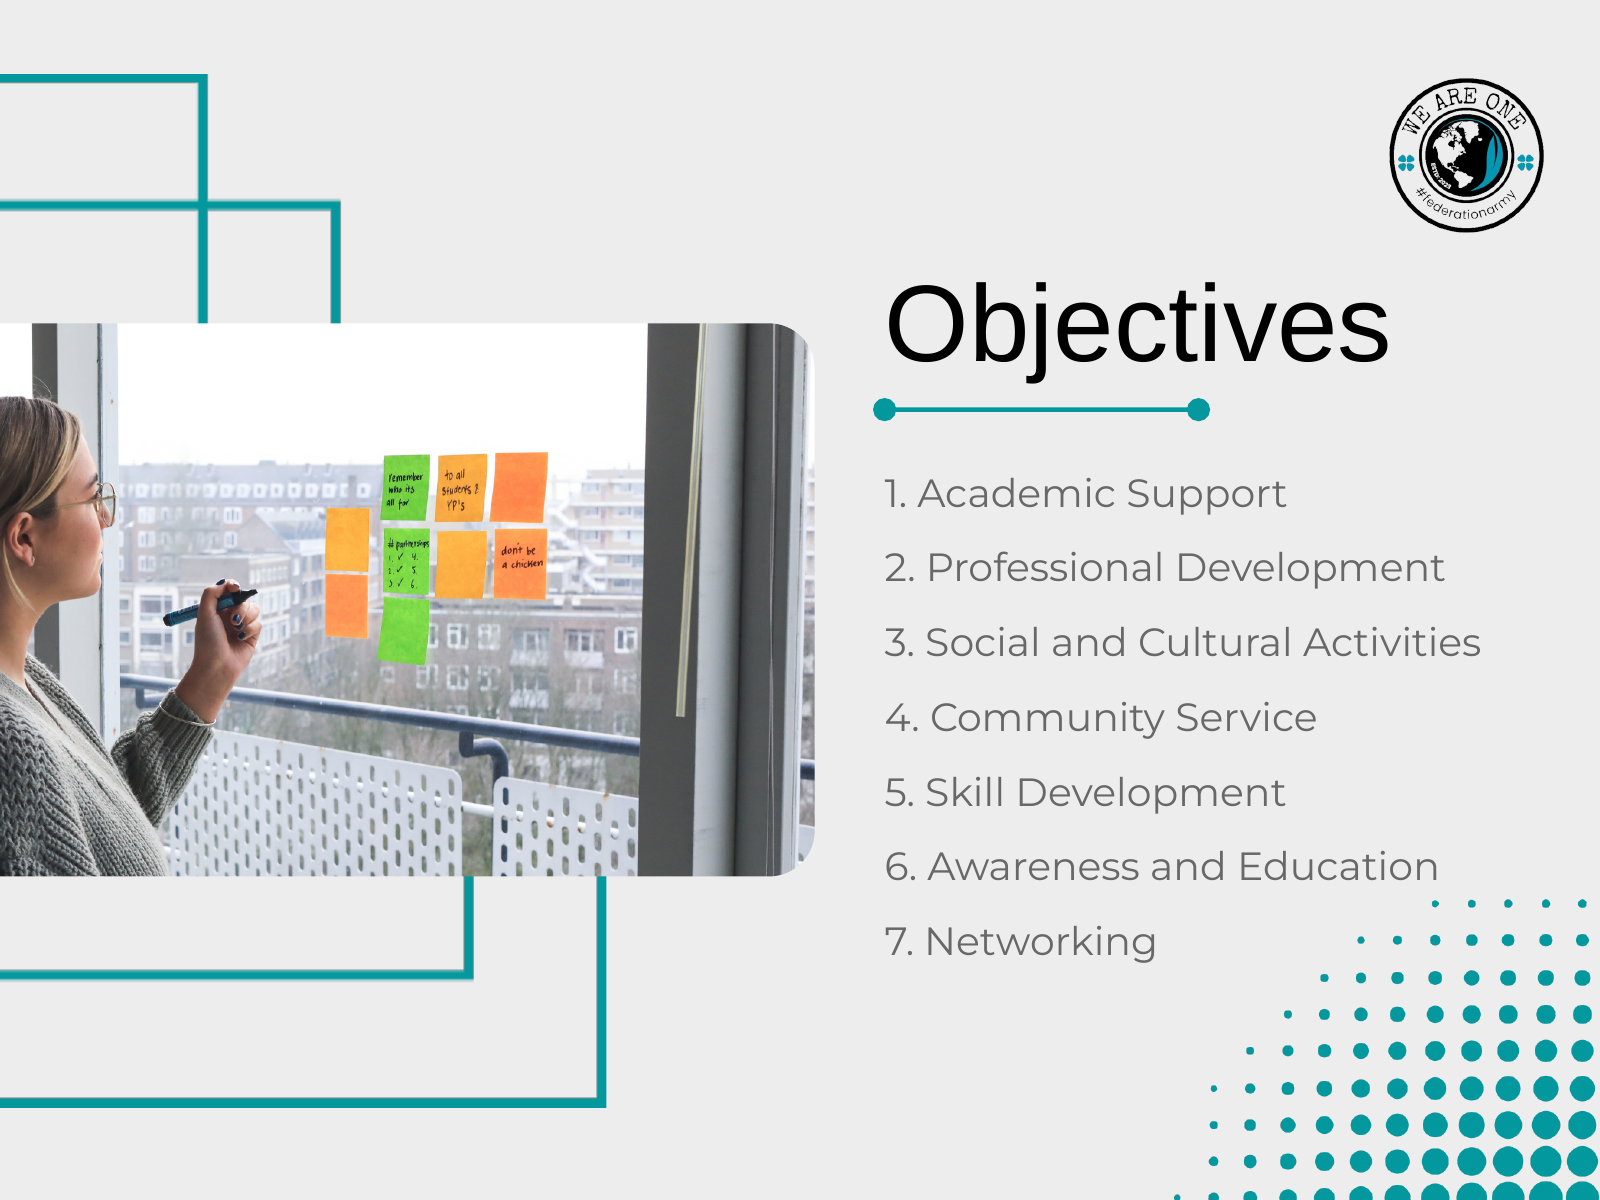

Objectives

1. Academic Support
2. Professional Development
3. Social and Cultural Activities
4. Community Service
5. Skill Development
6. Awareness and Education
7. Networking